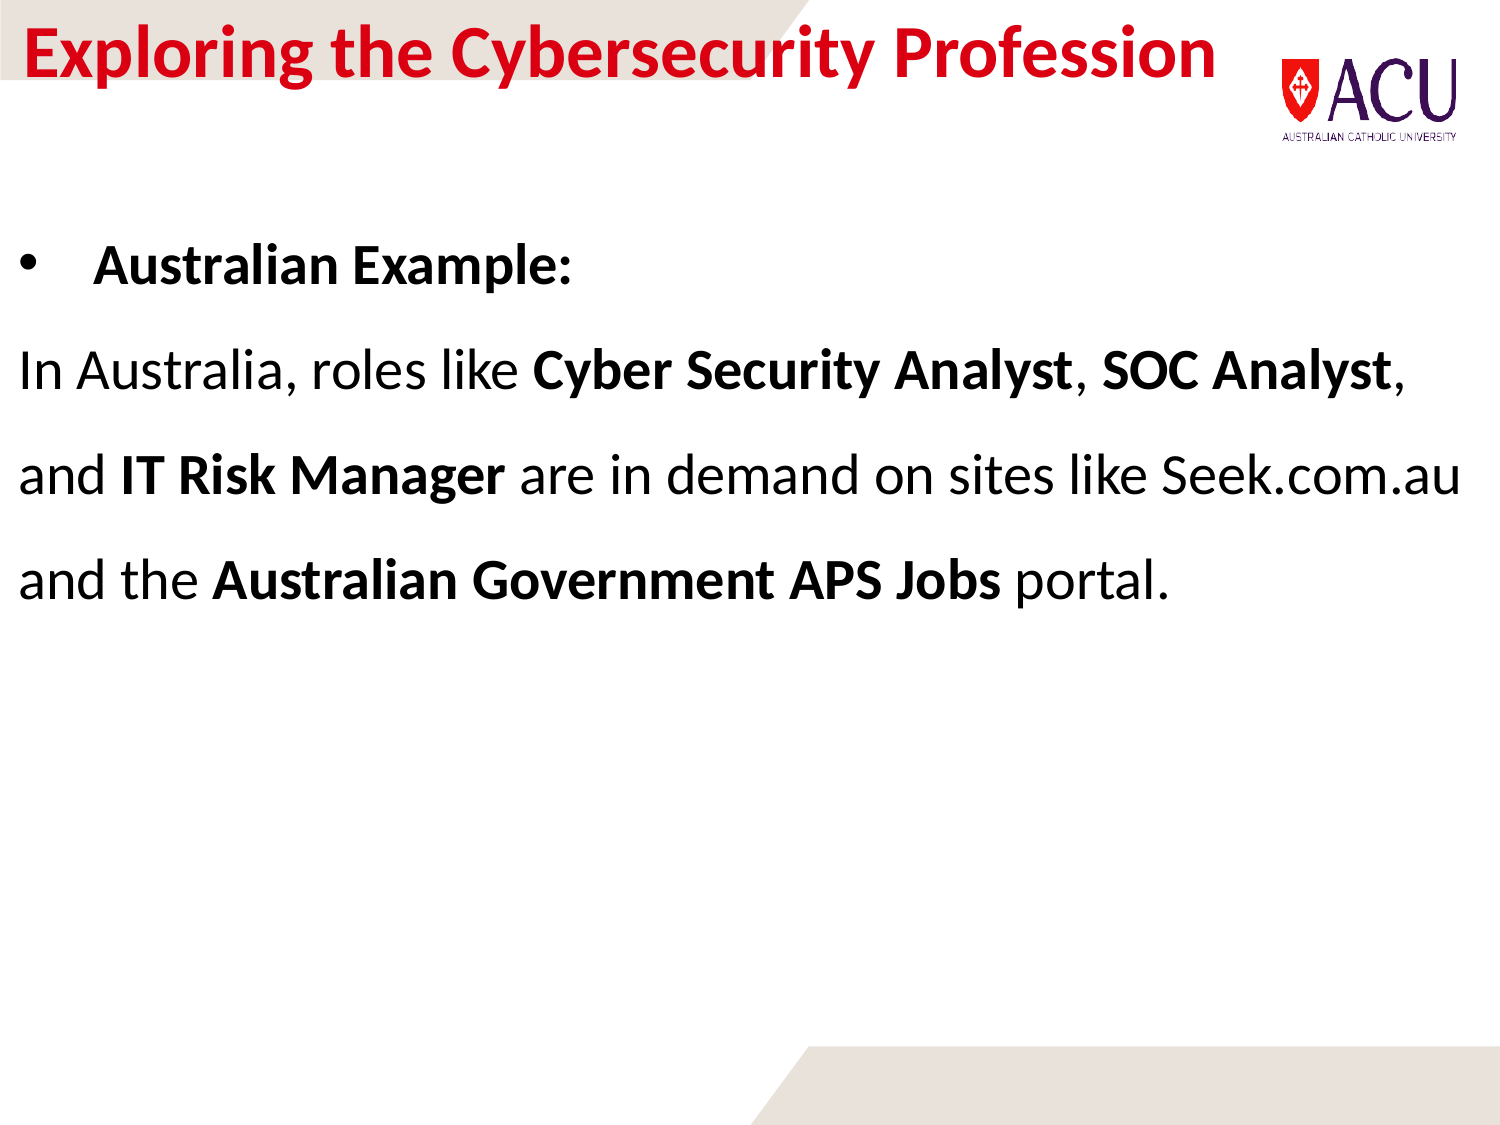

# Exploring the Cybersecurity Profession
Australian Example:
In Australia, roles like Cyber Security Analyst, SOC Analyst, and IT Risk Manager are in demand on sites like Seek.com.au and the Australian Government APS Jobs portal.